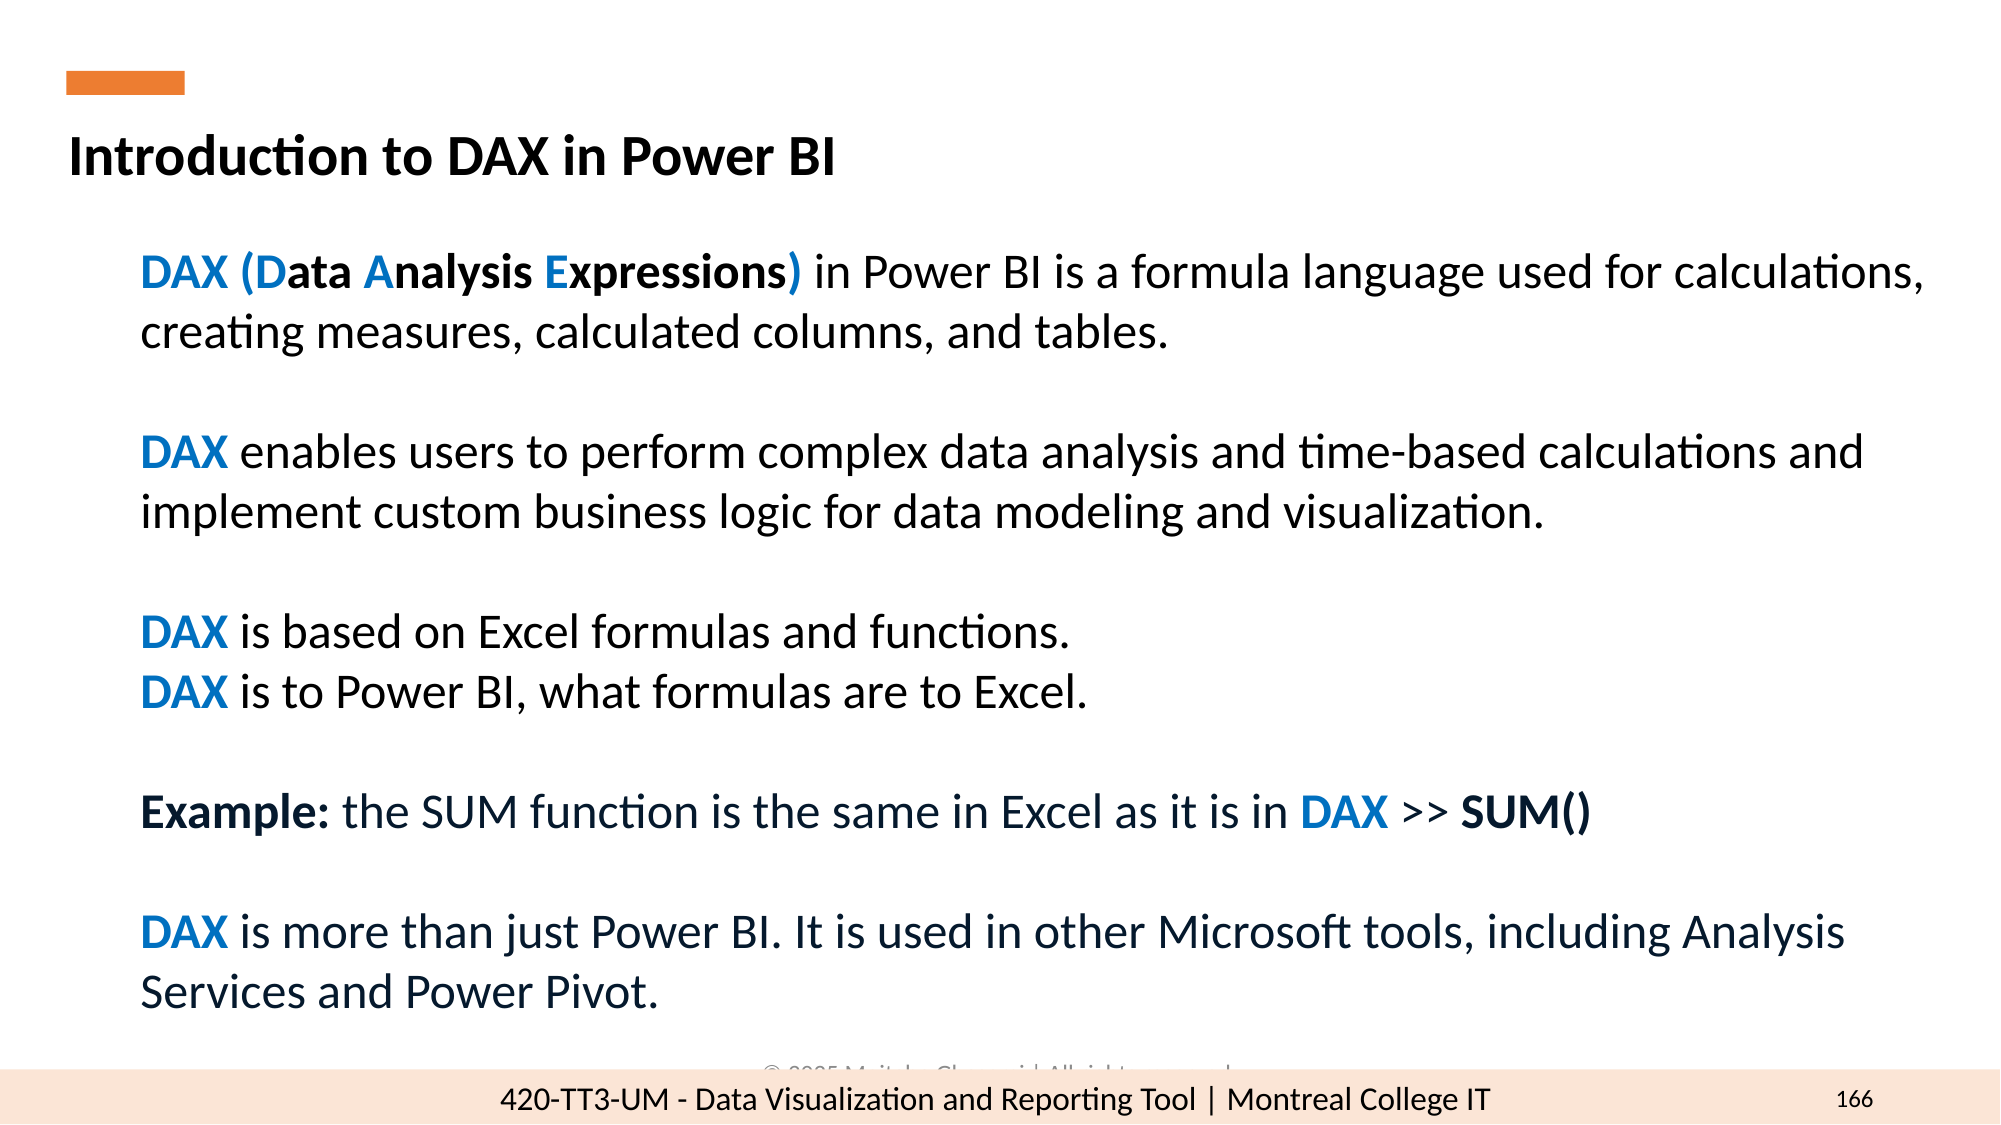

Introduction to DAX in Power BI
DAX (Data Analysis Expressions) in Power BI is a formula language used for calculations, creating measures, calculated columns, and tables.

DAX enables users to perform complex data analysis and time-based calculations and implement custom business logic for data modeling and visualization.

DAX is based on Excel formulas and functions.
DAX is to Power BI, what formulas are to Excel.

Example: the SUM function is the same in Excel as it is in DAX >> SUM()

DAX is more than just Power BI. It is used in other Microsoft tools, including Analysis Services and Power Pivot.
© 2025 Mojtaba Ghasemi | All rights reserved.
166
420-TT3-UM - Data Visualization and Reporting Tool | Montreal College IT